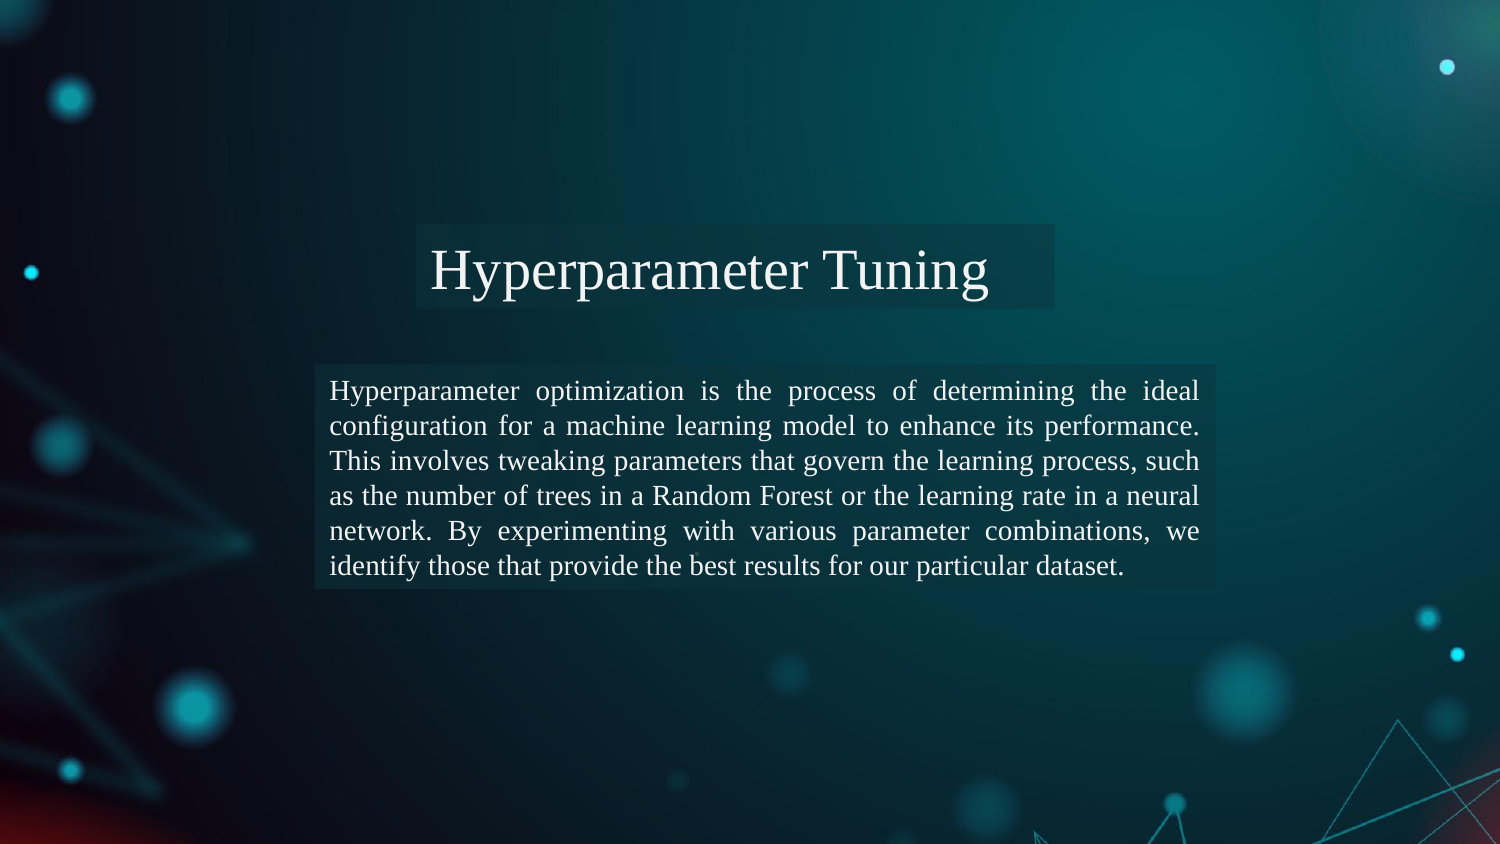

Hyperparameter Tuning
Hyperparameter optimization is the process of determining the ideal configuration for a machine learning model to enhance its performance. This involves tweaking parameters that govern the learning process, such as the number of trees in a Random Forest or the learning rate in a neural network. By experimenting with various parameter combinations, we identify those that provide the best results for our particular dataset.